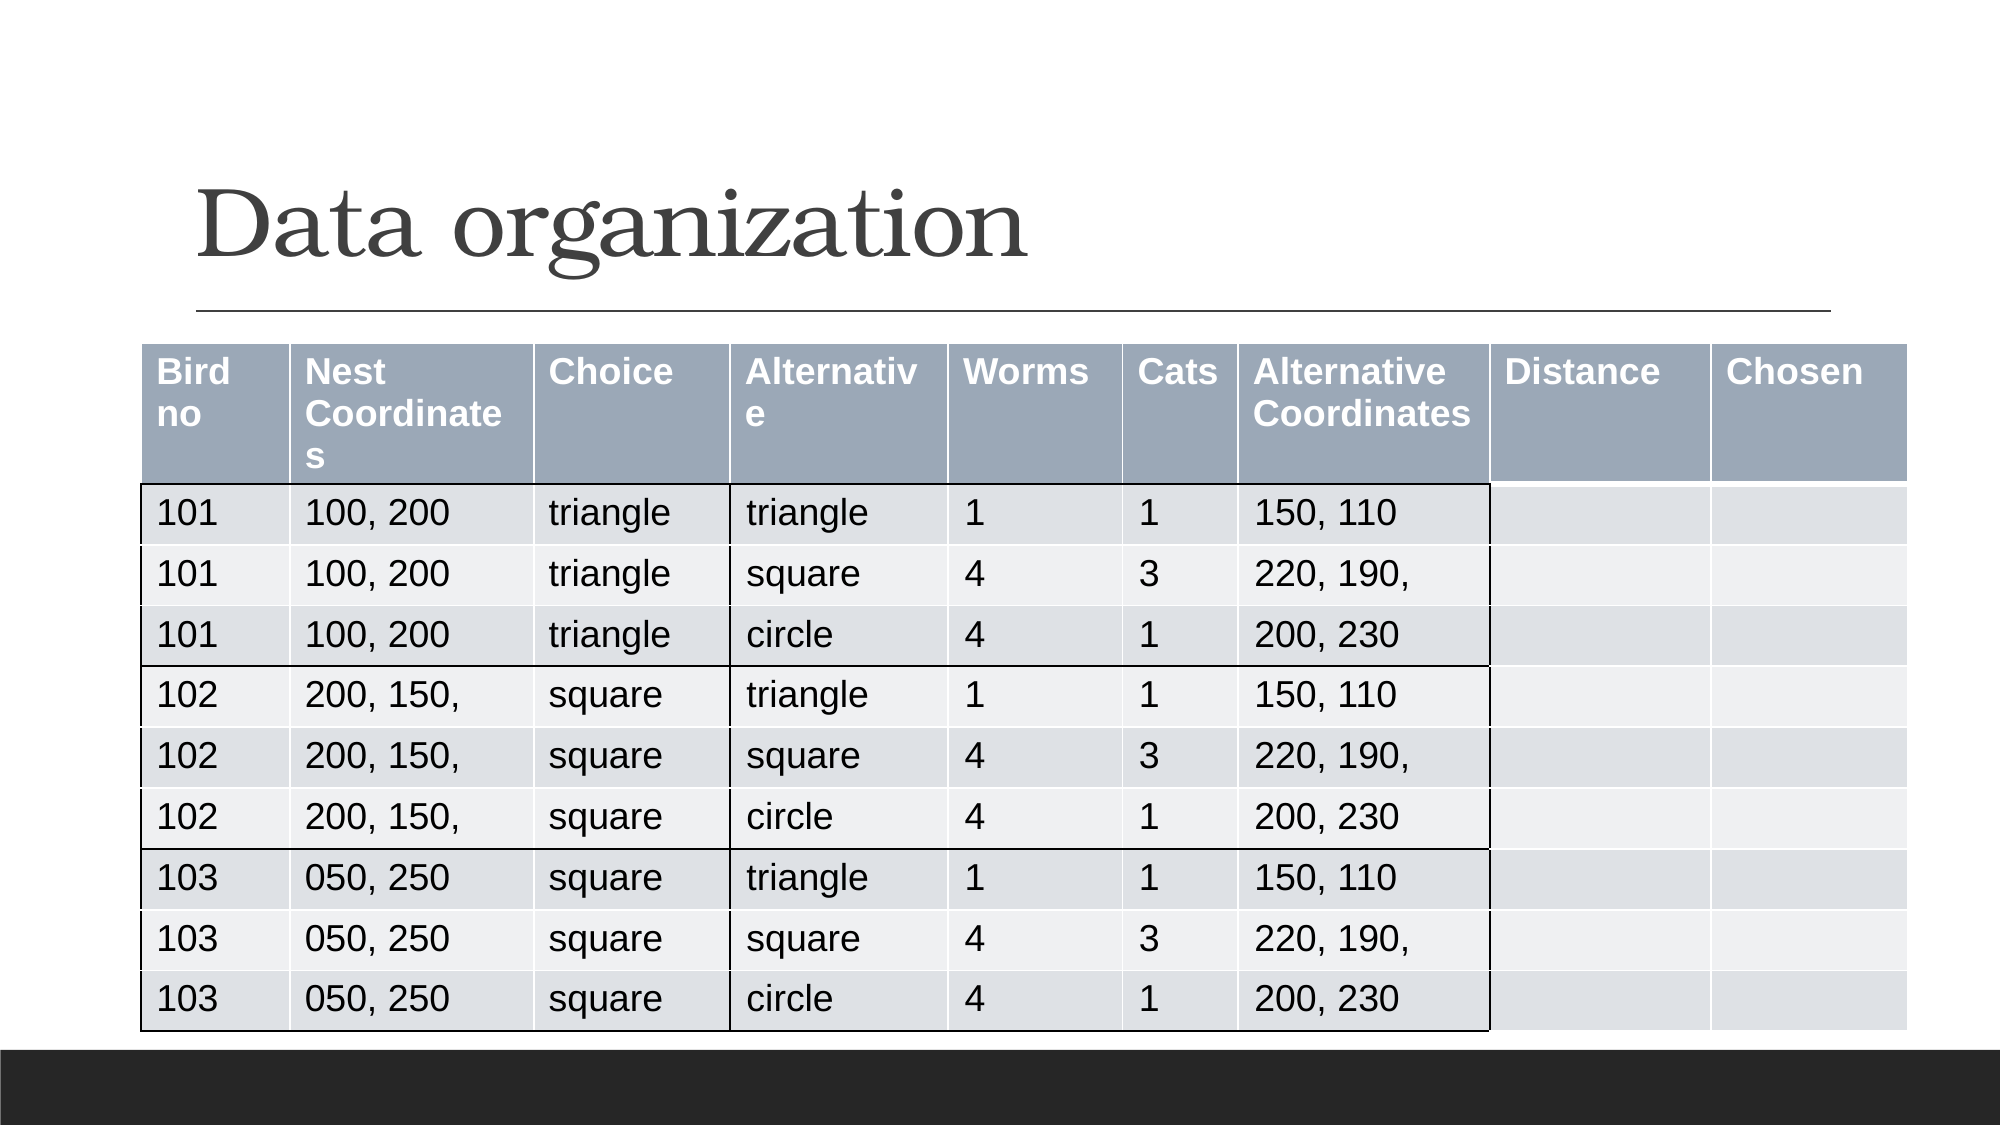

# Data organization
| Bird no | Nest Coordinates | Choice | Alternative | Worms | Cats | Alternative Coordinates | Distance | Chosen |
| --- | --- | --- | --- | --- | --- | --- | --- | --- |
| 101 | 100, 200 | triangle | triangle | 1 | 1 | 150, 110 |  |  |
| 101 | 100, 200 | triangle | square | 4 | 3 | 220, 190, |  |  |
| 101 | 100, 200 | triangle | circle | 4 | 1 | 200, 230 |  |  |
| 102 | 200, 150, | square | triangle | 1 | 1 | 150, 110 |  |  |
| 102 | 200, 150, | square | square | 4 | 3 | 220, 190, |  |  |
| 102 | 200, 150, | square | circle | 4 | 1 | 200, 230 |  |  |
| 103 | 050, 250 | square | triangle | 1 | 1 | 150, 110 |  |  |
| 103 | 050, 250 | square | square | 4 | 3 | 220, 190, |  |  |
| 103 | 050, 250 | square | circle | 4 | 1 | 200, 230 |  |  |